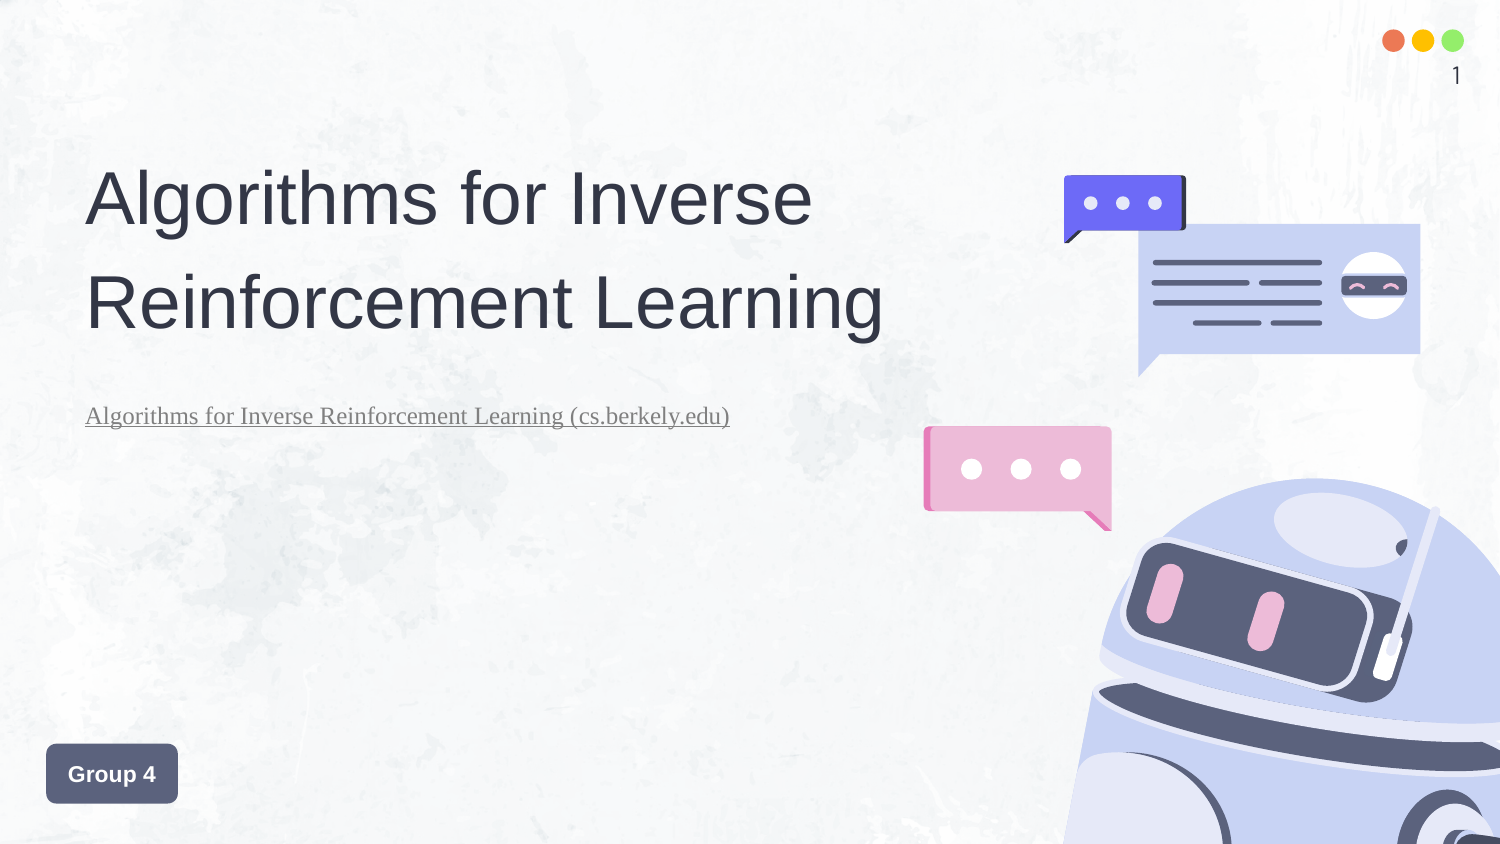

1
# Algorithms for Inverse Reinforcement Learning

Algorithms for Inverse Reinforcement Learning (cs.berkely.edu)

Group 4